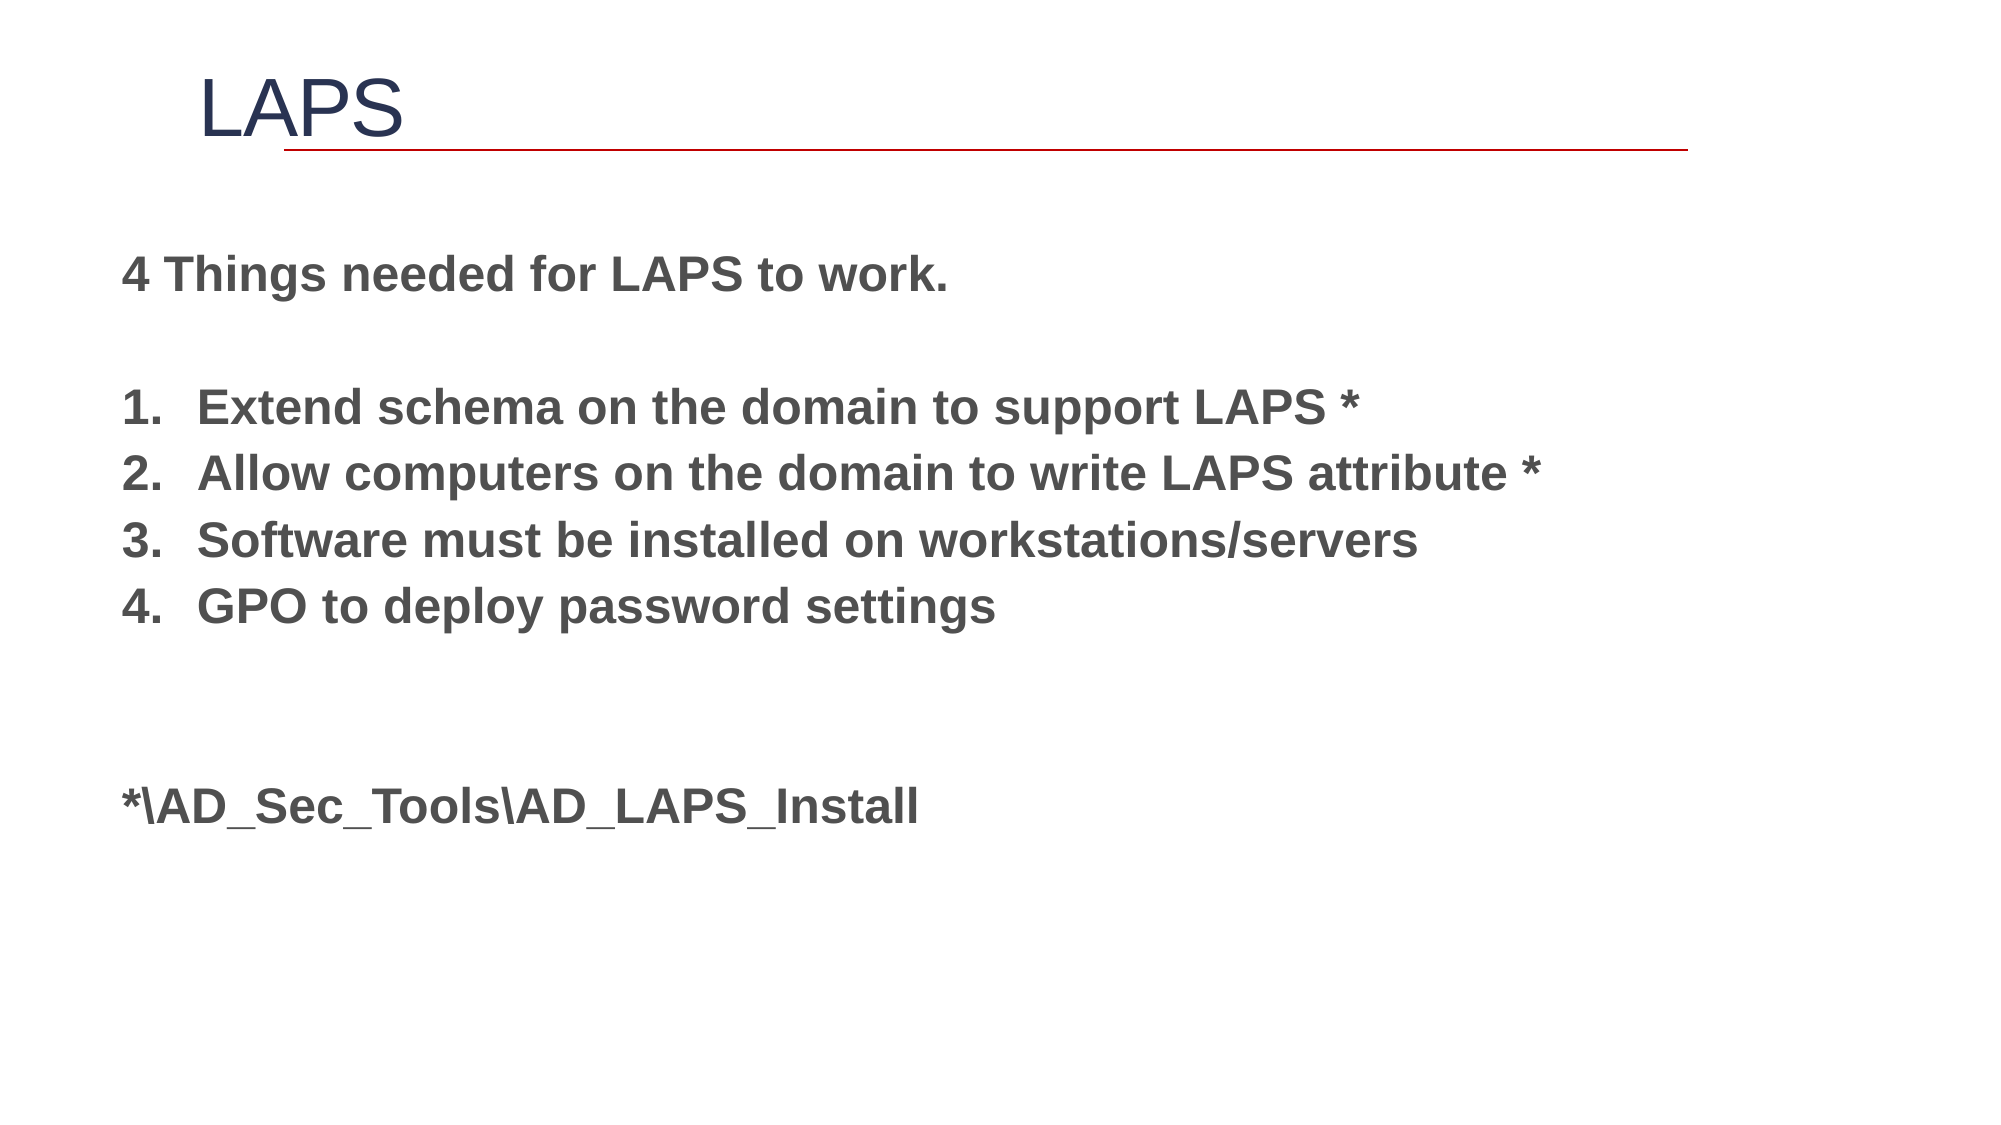

# LAPS
4 Things needed for LAPS to work.

Extend schema on the domain to support LAPS *
Allow computers on the domain to write LAPS attribute *
Software must be installed on workstations/servers
GPO to deploy password settings

*\AD_Sec_Tools\AD_LAPS_Install